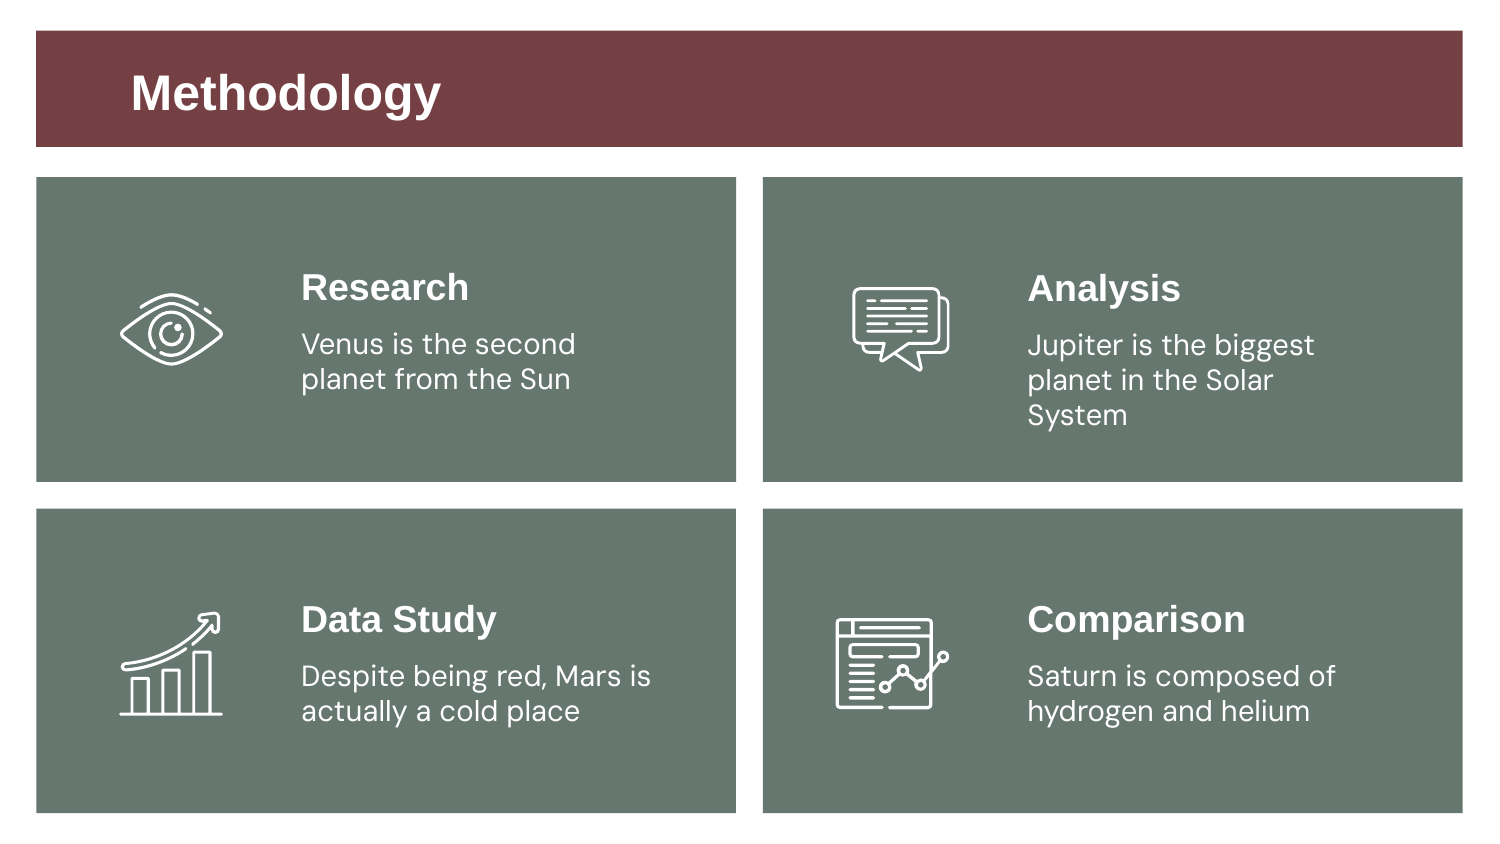

Methodology
# Research
Analysis

Venus is the second planet from the Sun
Jupiter is the biggest planet in the Solar System
Data Study
Comparison

Despite being red, Mars is actually a cold place
Saturn is composed of hydrogen and helium